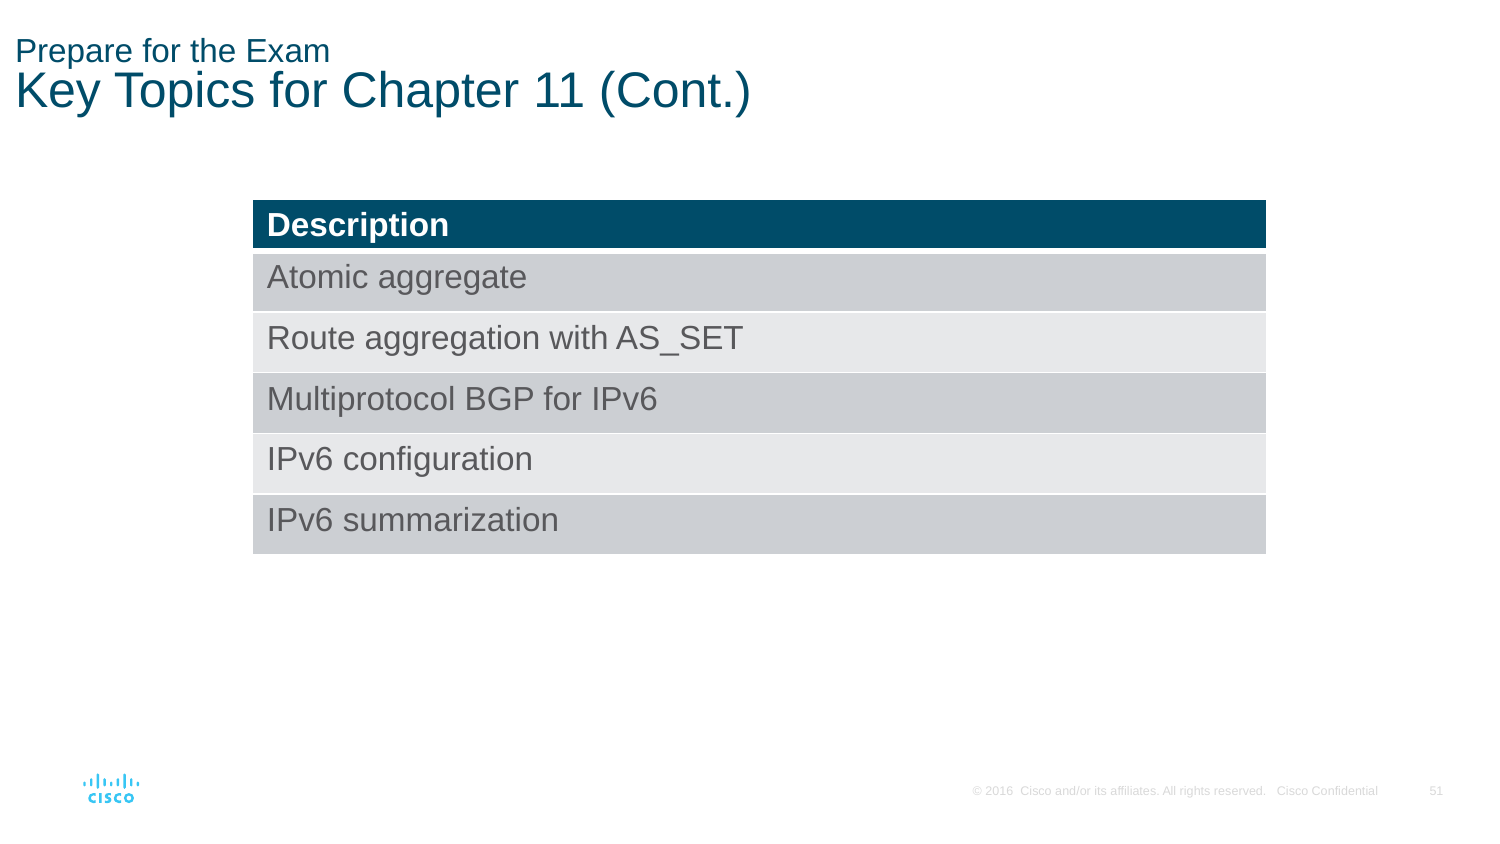

# Prepare for the Exam Key Topics for Chapter 11 (Cont.)
| Description |
| --- |
| Atomic aggregate |
| Route aggregation with AS\_SET |
| Multiprotocol BGP for IPv6 |
| IPv6 configuration |
| IPv6 summarization |